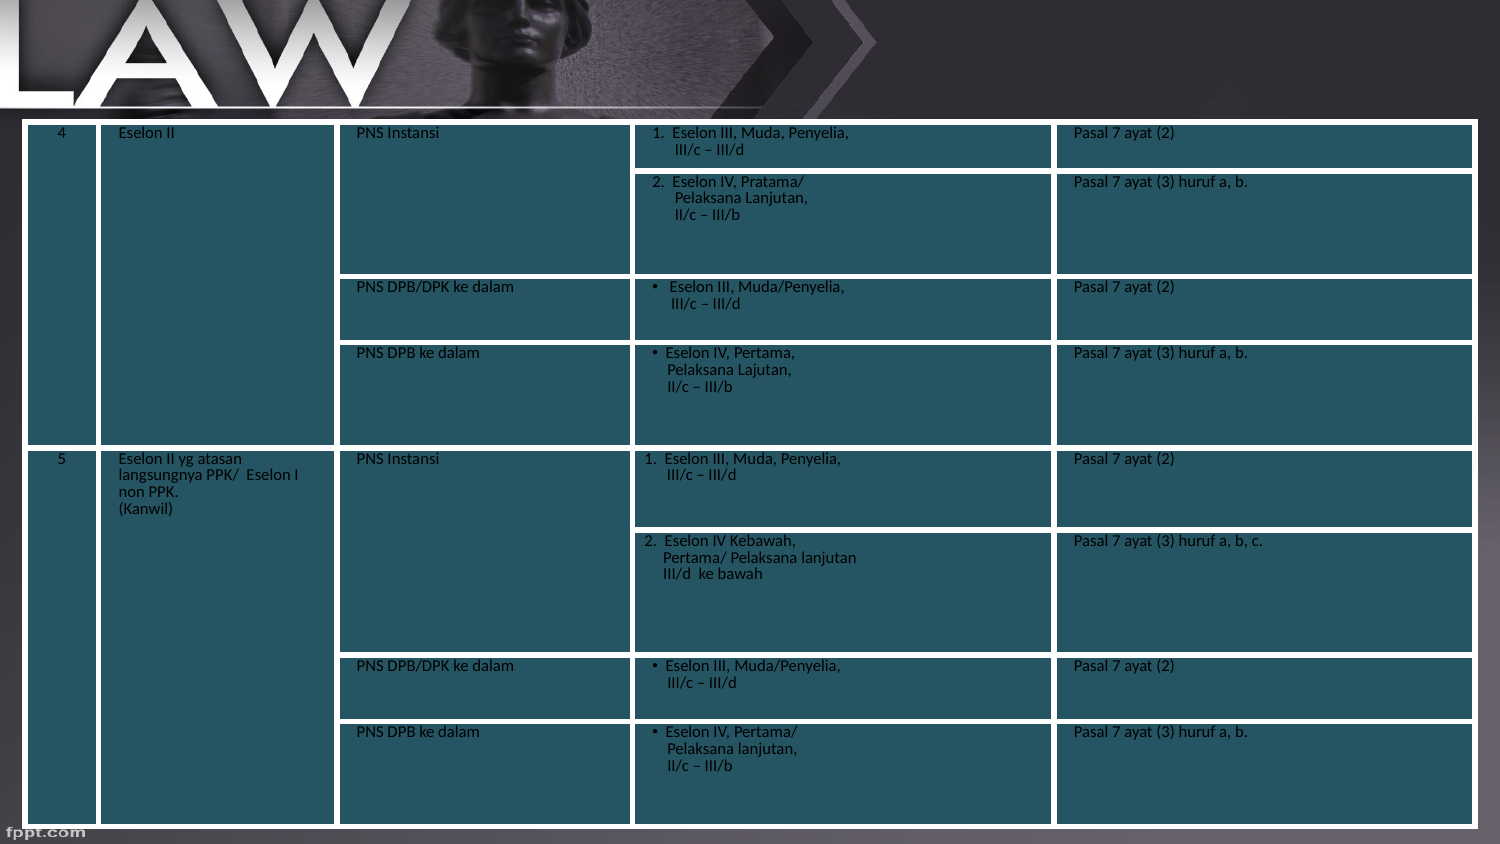

| 4 | Eselon II | PNS Instansi | 1. Eselon III, Muda, Penyelia, III/c – III/d | Pasal 7 ayat (2) |
| --- | --- | --- | --- | --- |
|  |  |  | 2. Eselon IV, Pratama/ Pelaksana Lanjutan, II/c – III/b | Pasal 7 ayat (3) huruf a, b. |
|  |  | PNS DPB/DPK ke dalam | Eselon III, Muda/Penyelia, III/c – III/d | Pasal 7 ayat (2) |
|  |  | PNS DPB ke dalam | Eselon IV, Pertama, Pelaksana Lajutan, II/c – III/b | Pasal 7 ayat (3) huruf a, b. |
| 5 | Eselon II yg atasan langsungnya PPK/ Eselon I non PPK. (Kanwil) | PNS Instansi | 1. Eselon III, Muda, Penyelia, III/c – III/d | Pasal 7 ayat (2) |
|  |  |  | 2. Eselon IV Kebawah, Pertama/ Pelaksana lanjutan III/d ke bawah | Pasal 7 ayat (3) huruf a, b, c. |
|  |  | PNS DPB/DPK ke dalam | Eselon III, Muda/Penyelia, III/c – III/d | Pasal 7 ayat (2) |
|  |  | PNS DPB ke dalam | Eselon IV, Pertama/ Pelaksana lanjutan, II/c – III/b | Pasal 7 ayat (3) huruf a, b. |